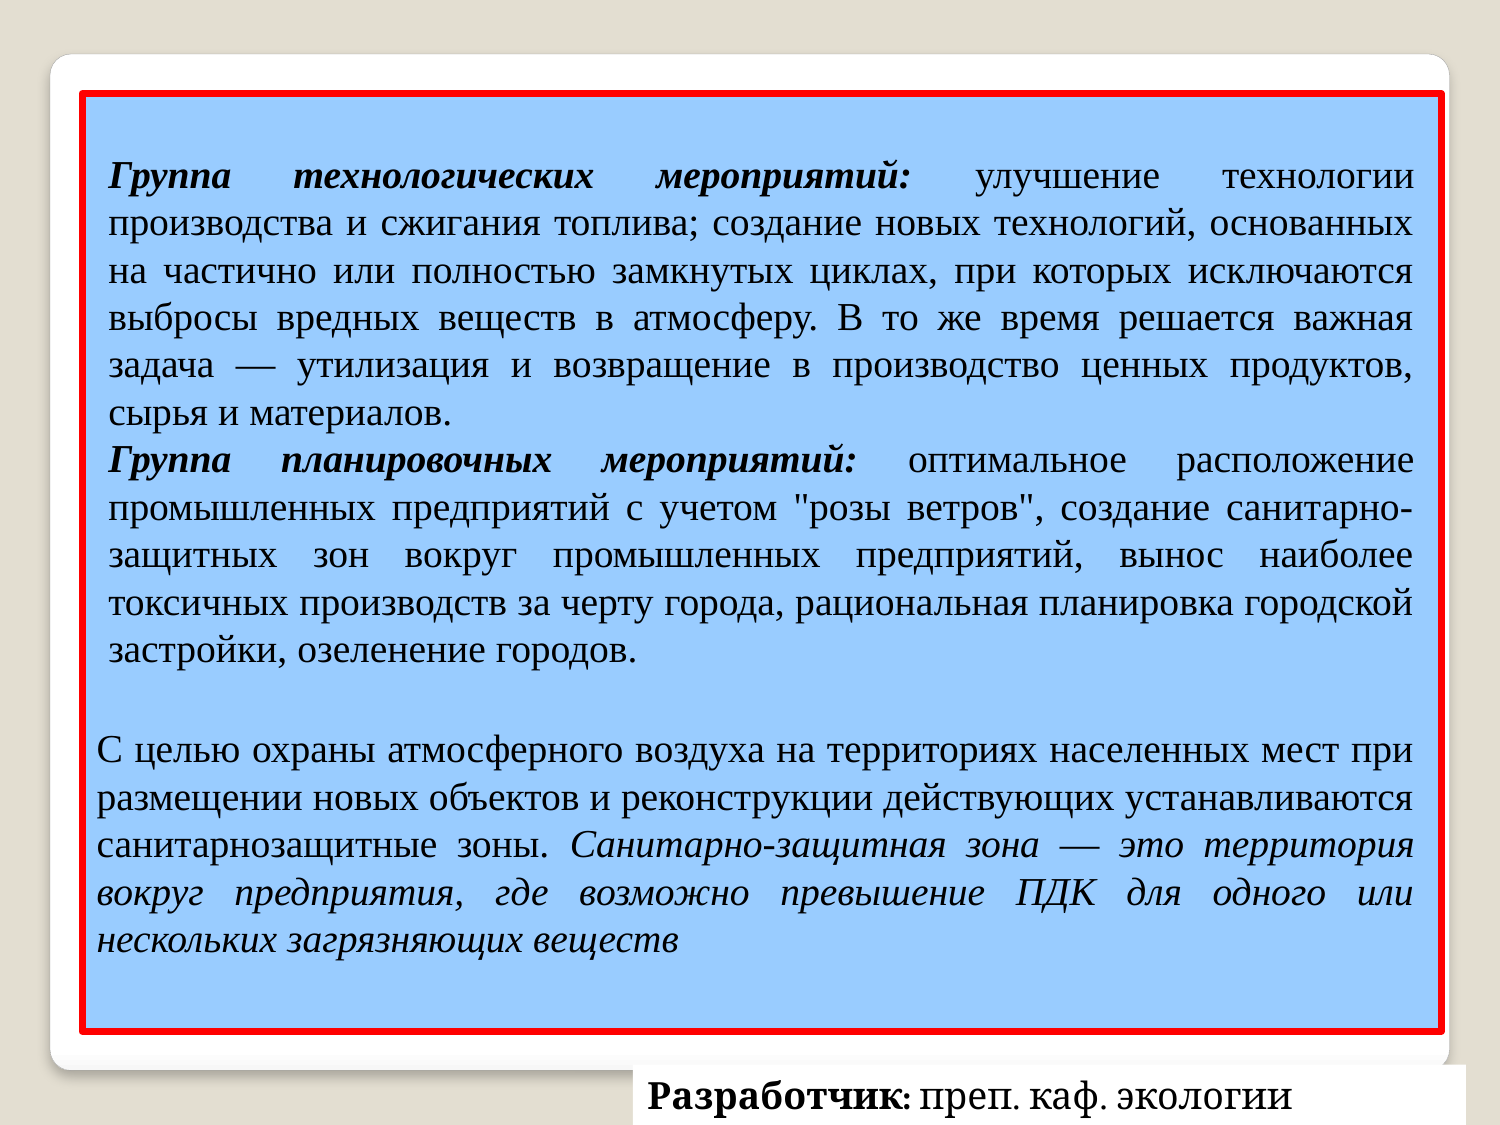

Группа технологических мероприятий: улучшение технологии производства и сжигания топлива; создание новых технологий, основанных на частично или полностью замкнутых циклах, при которых исключаются выбросы вредных веществ в атмосферу. В то же время решается важная задача — утилизация и возвращение в производство ценных продуктов, сырья и материалов.
Группа планировочных мероприятий: оптимальное расположение промышленных предприятий с учетом "розы ветров", создание санитарно-защитных зон вокруг промышленных предприятий, вынос наиболее токсичных производств за черту города, рациональная планировка городской застройки, озеленение городов.

С целью охраны атмосферного воздуха на территориях населенных мест при размещении новых объектов и реконструкции действующих устанавливаются санитарнозащитные зоны. Санитарно-защитная зона — это территория вокруг предприятия, где возможно превышение ПДК для одного или нескольких загрязняющих веществ
Разработчик: преп. каф. экологии  Кирвель П.И.